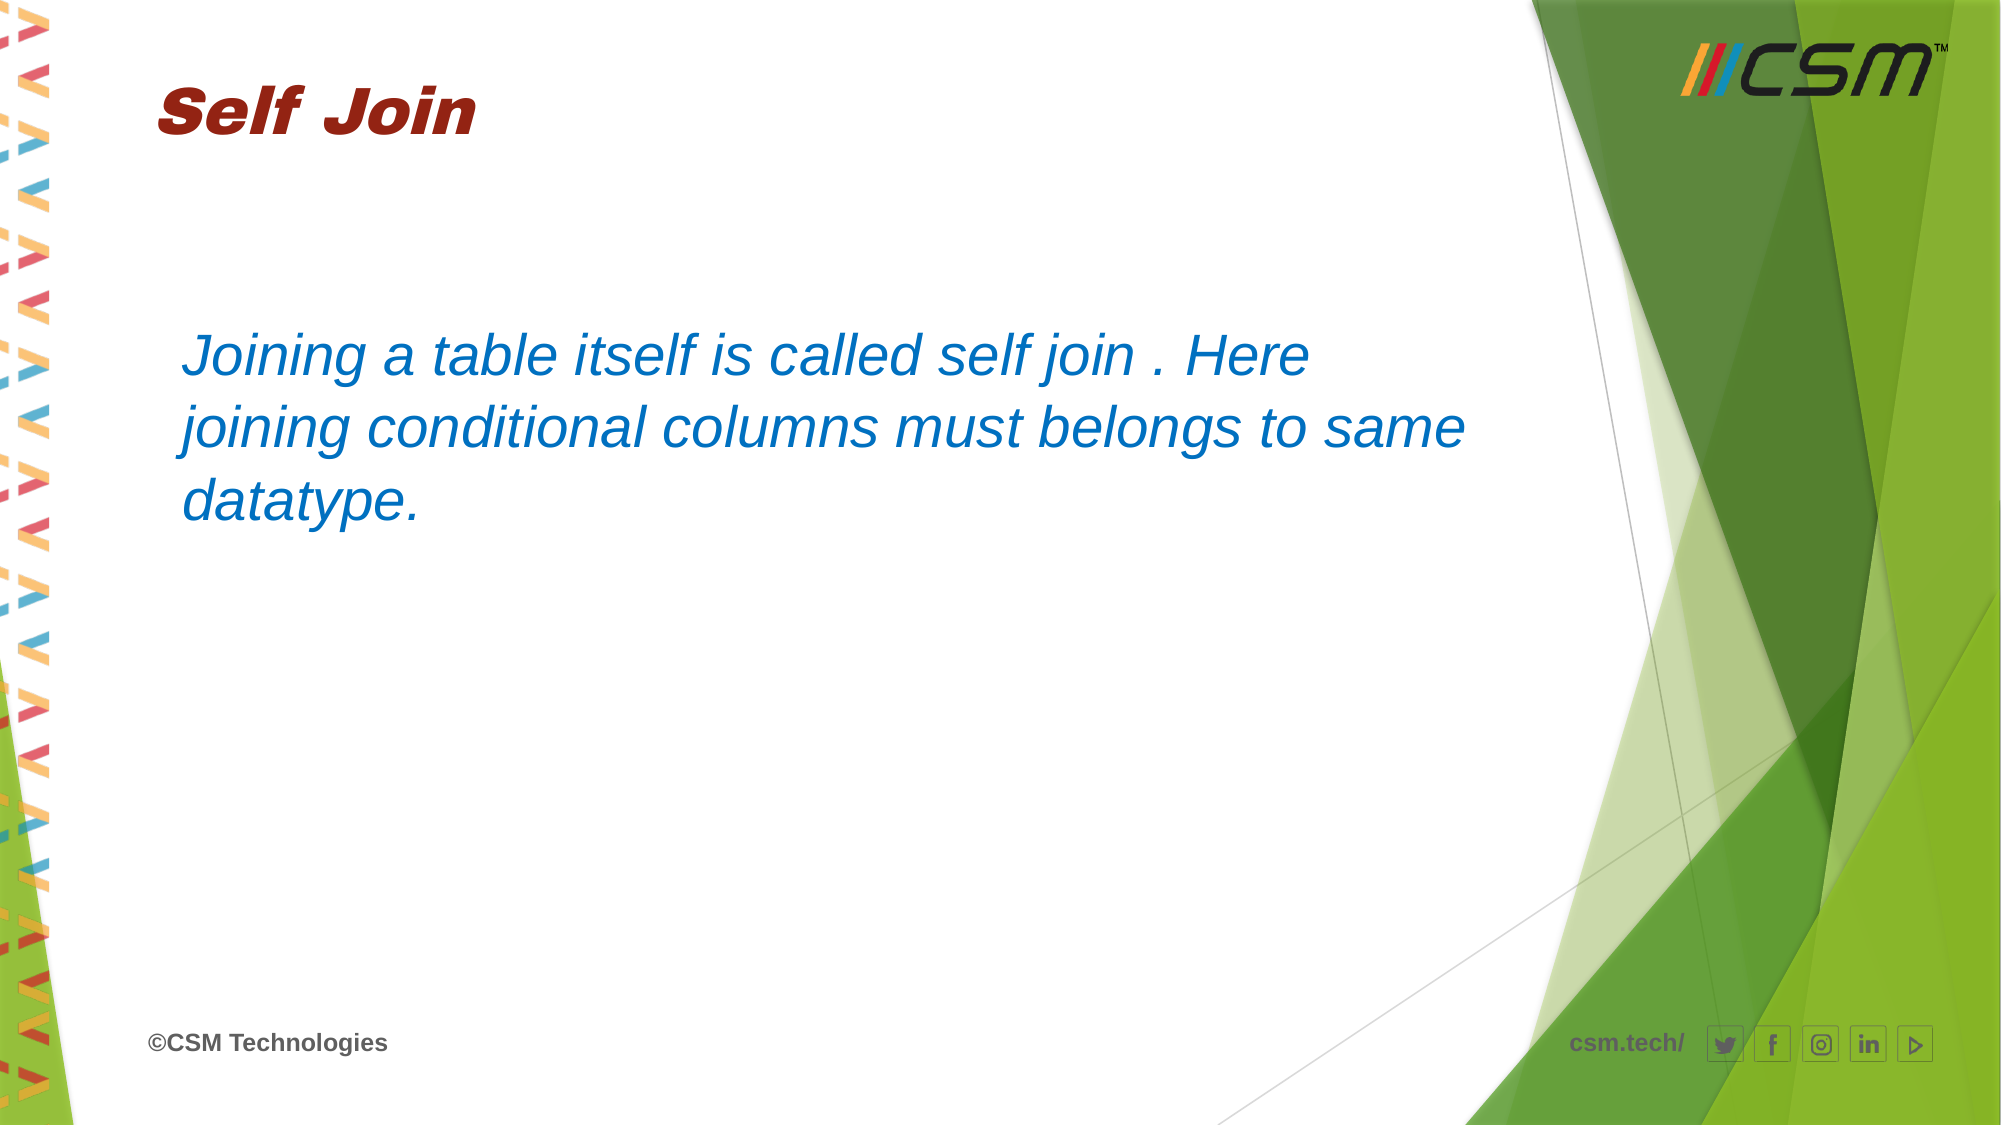

# Self Join

Joining a table itself is called self join . Here
joining conditional columns must belongs to same
datatype.